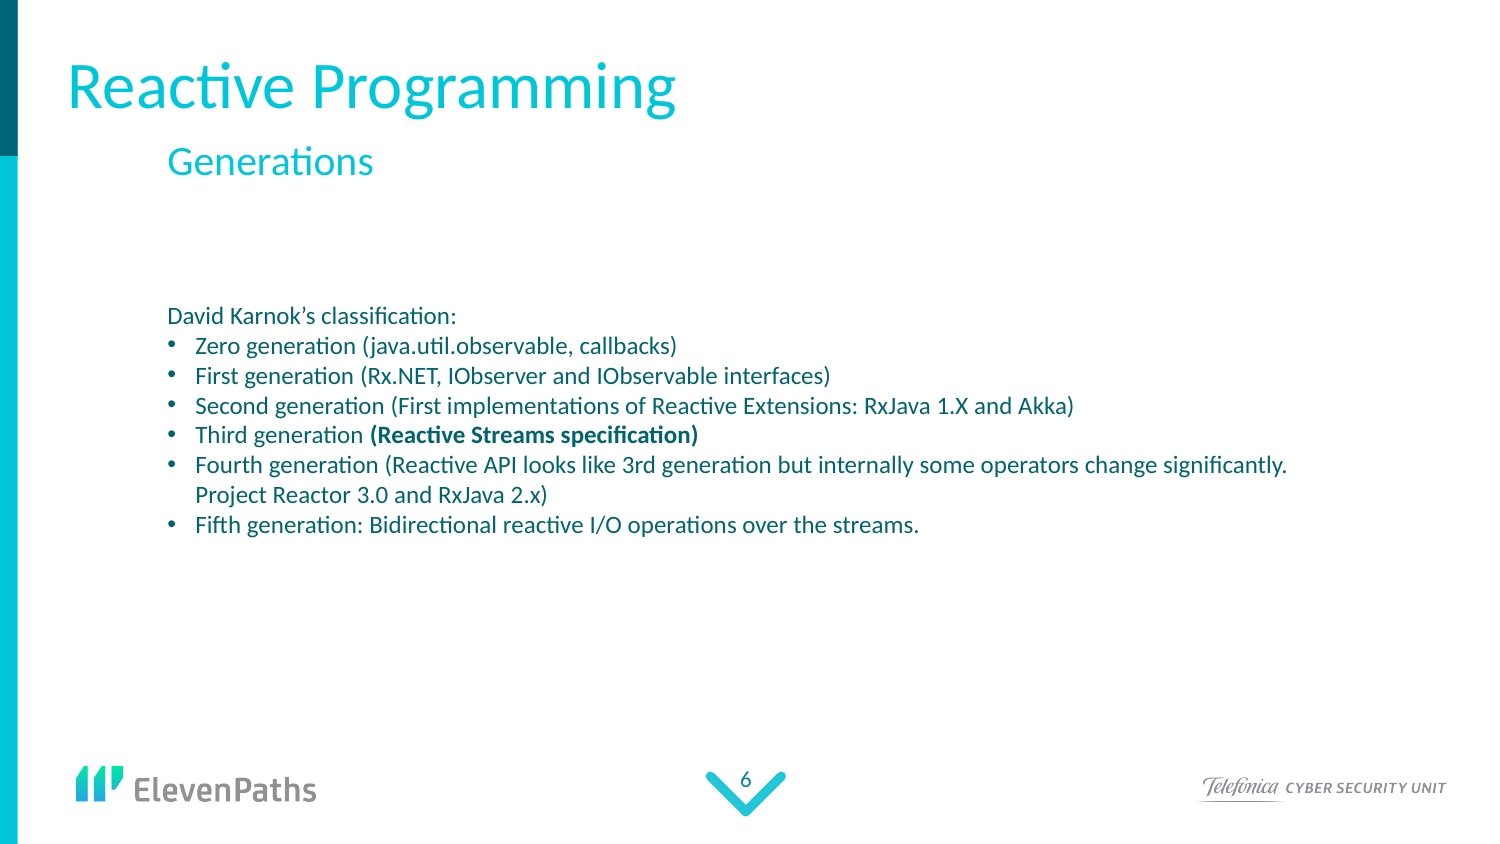

# Reactive Programming
Generations
David Karnok’s classification:
Zero generation (java.util.observable, callbacks)
First generation (Rx.NET, IObserver and IObservable interfaces)
Second generation (First implementations of Reactive Extensions: RxJava 1.X and Akka)
Third generation (Reactive Streams specification)
Fourth generation (Reactive API looks like 3rd generation but internally some operators change significantly. Project Reactor 3.0 and RxJava 2.x)
Fifth generation: Bidirectional reactive I/O operations over the streams.